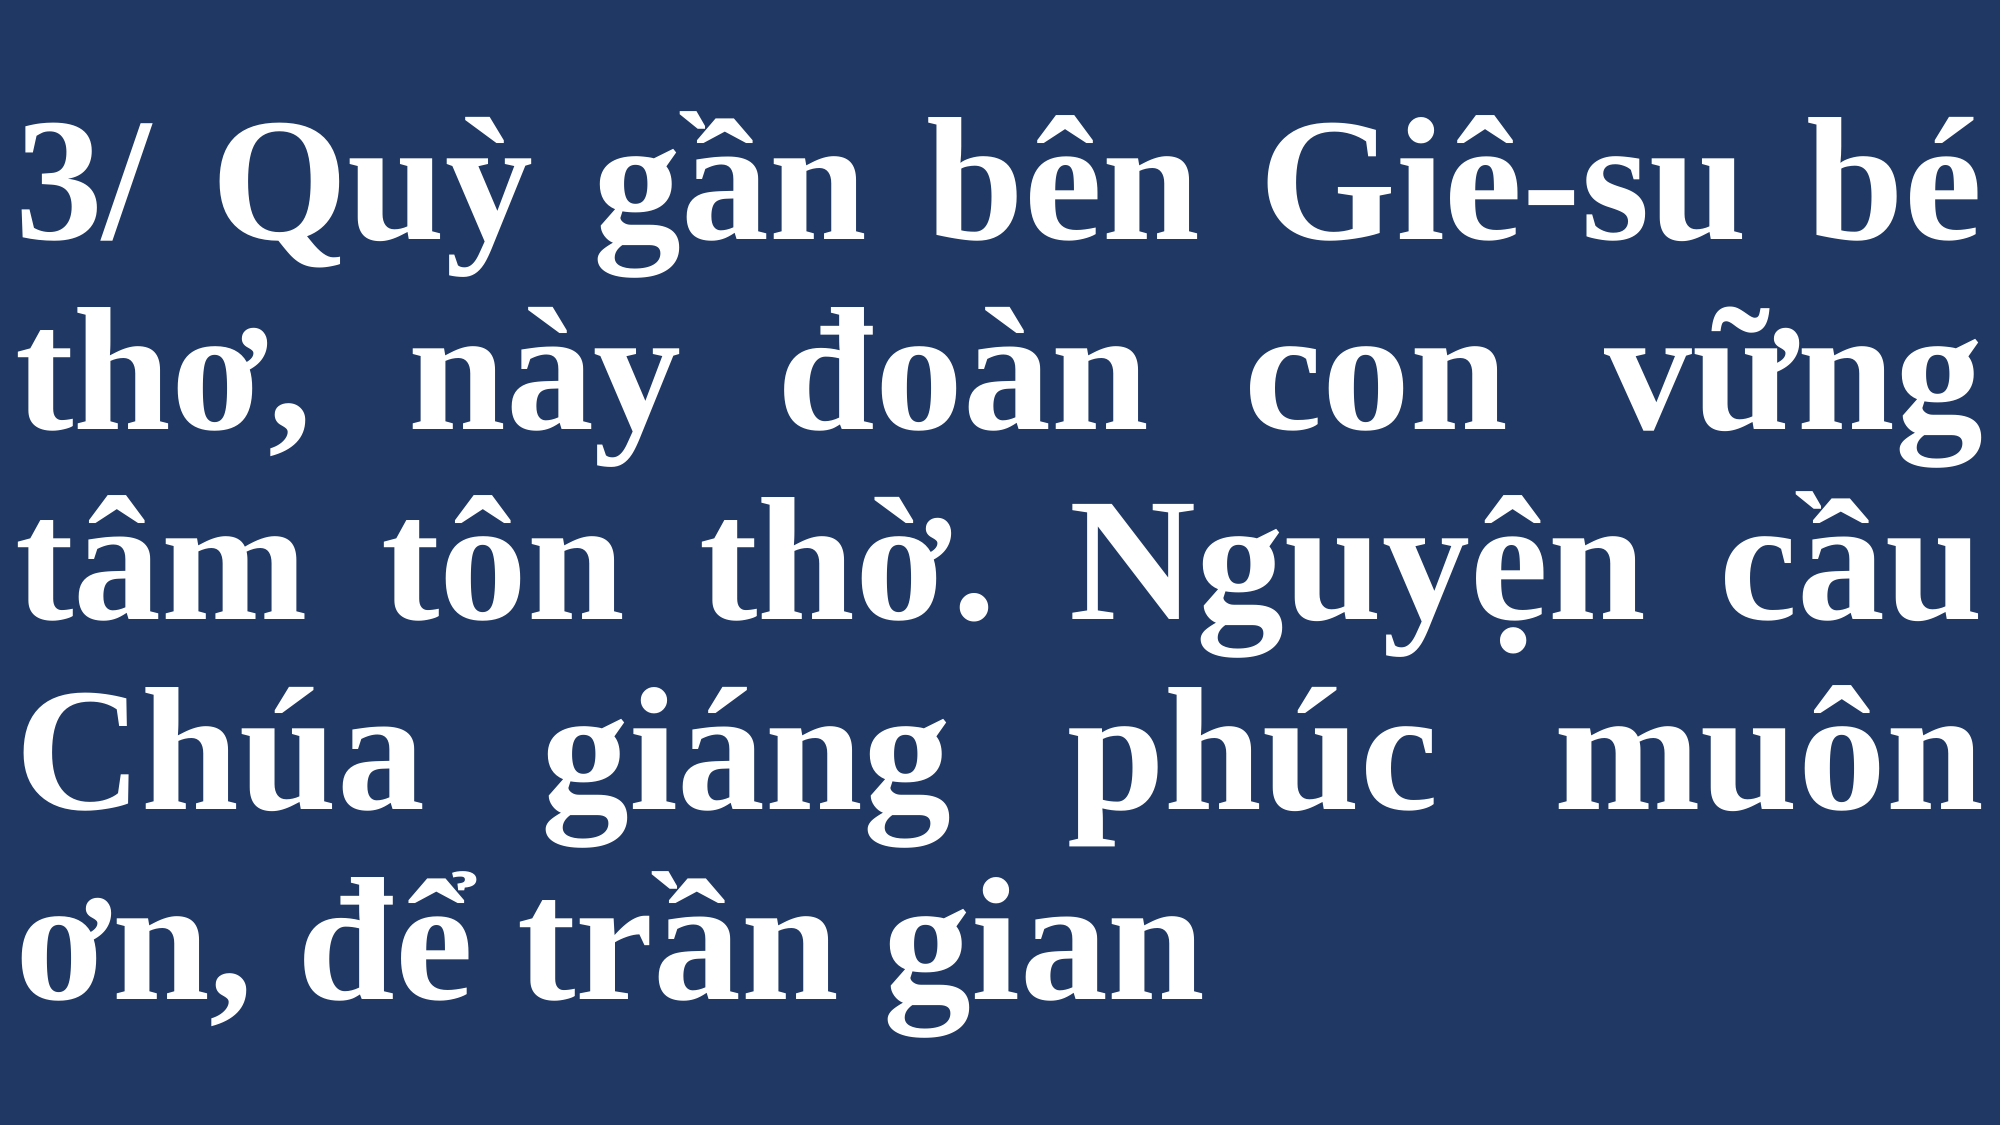

# 3/ Quỳ gần bên Giê-su bé thơ, này đoàn con vững tâm tôn thờ. Nguyện cầu Chúa giáng phúc muôn ơn, để trần gian